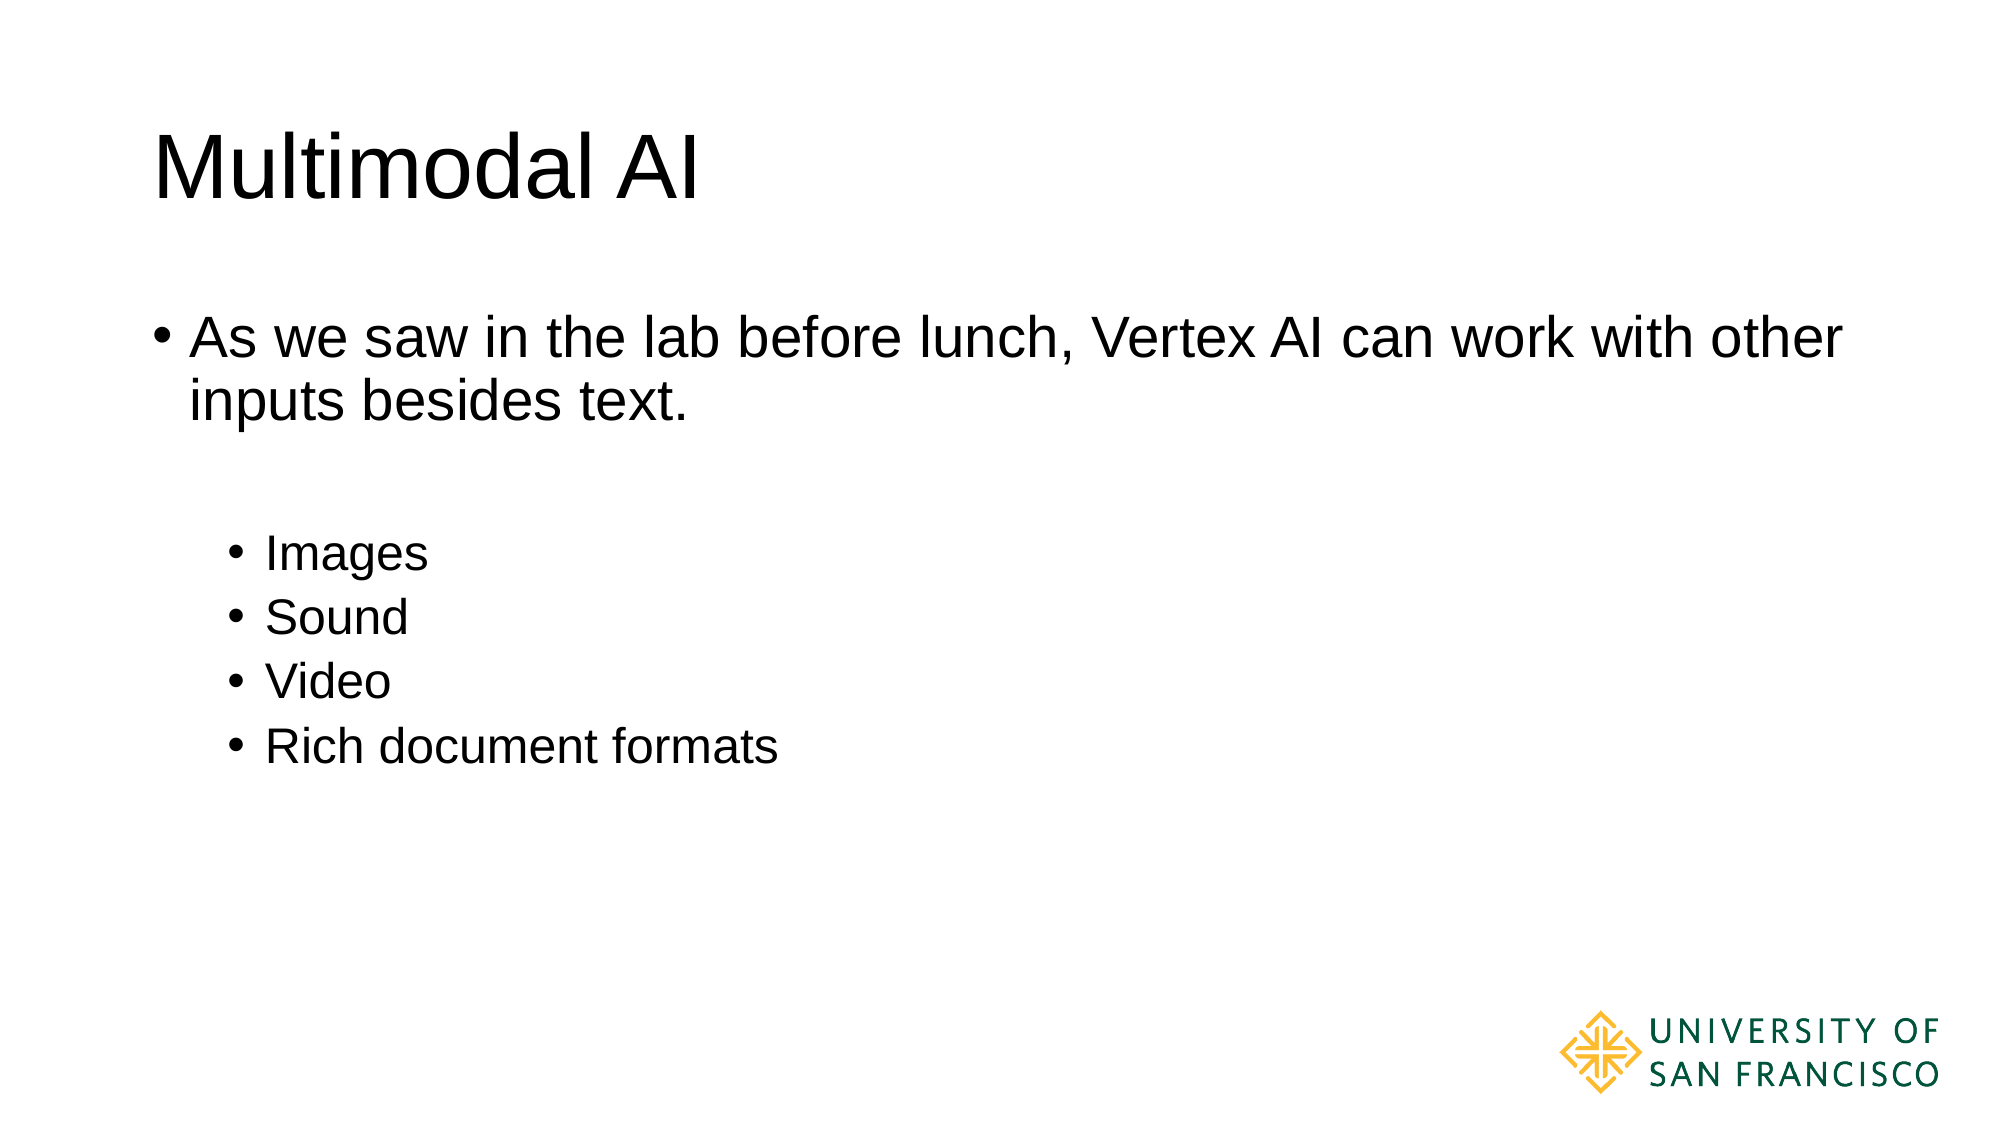

# Multimodal AI
As we saw in the lab before lunch, Vertex AI can work with other inputs besides text.

Images
Sound
Video
Rich document formats